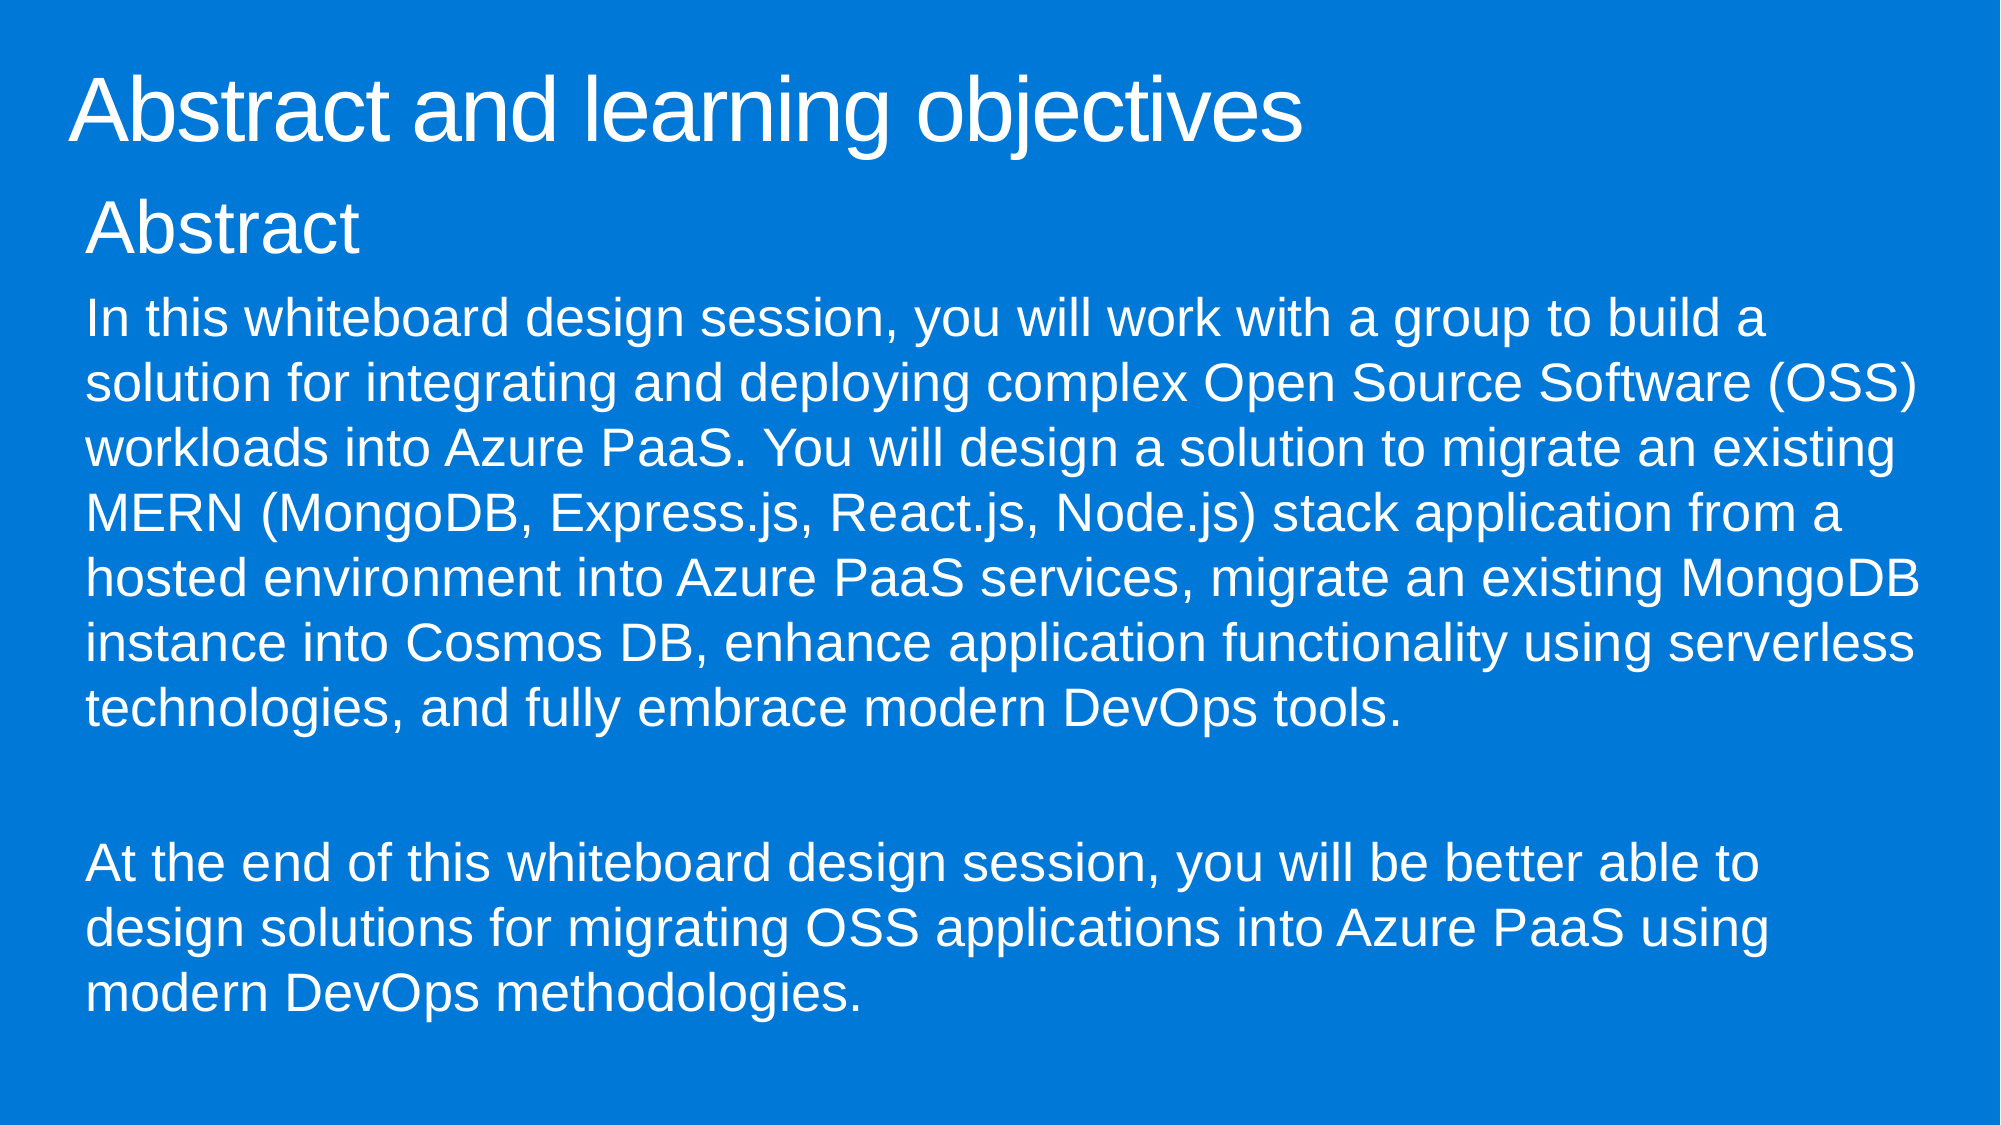

# Abstract and learning objectives
Abstract
In this whiteboard design session, you will work with a group to build a solution for integrating and deploying complex Open Source Software (OSS) workloads into Azure PaaS. You will design a solution to migrate an existing MERN (MongoDB, Express.js, React.js, Node.js) stack application from a hosted environment into Azure PaaS services, migrate an existing MongoDB instance into Cosmos DB, enhance application functionality using serverless technologies, and fully embrace modern DevOps tools.

At the end of this whiteboard design session, you will be better able to design solutions for migrating OSS applications into Azure PaaS using modern DevOps methodologies.